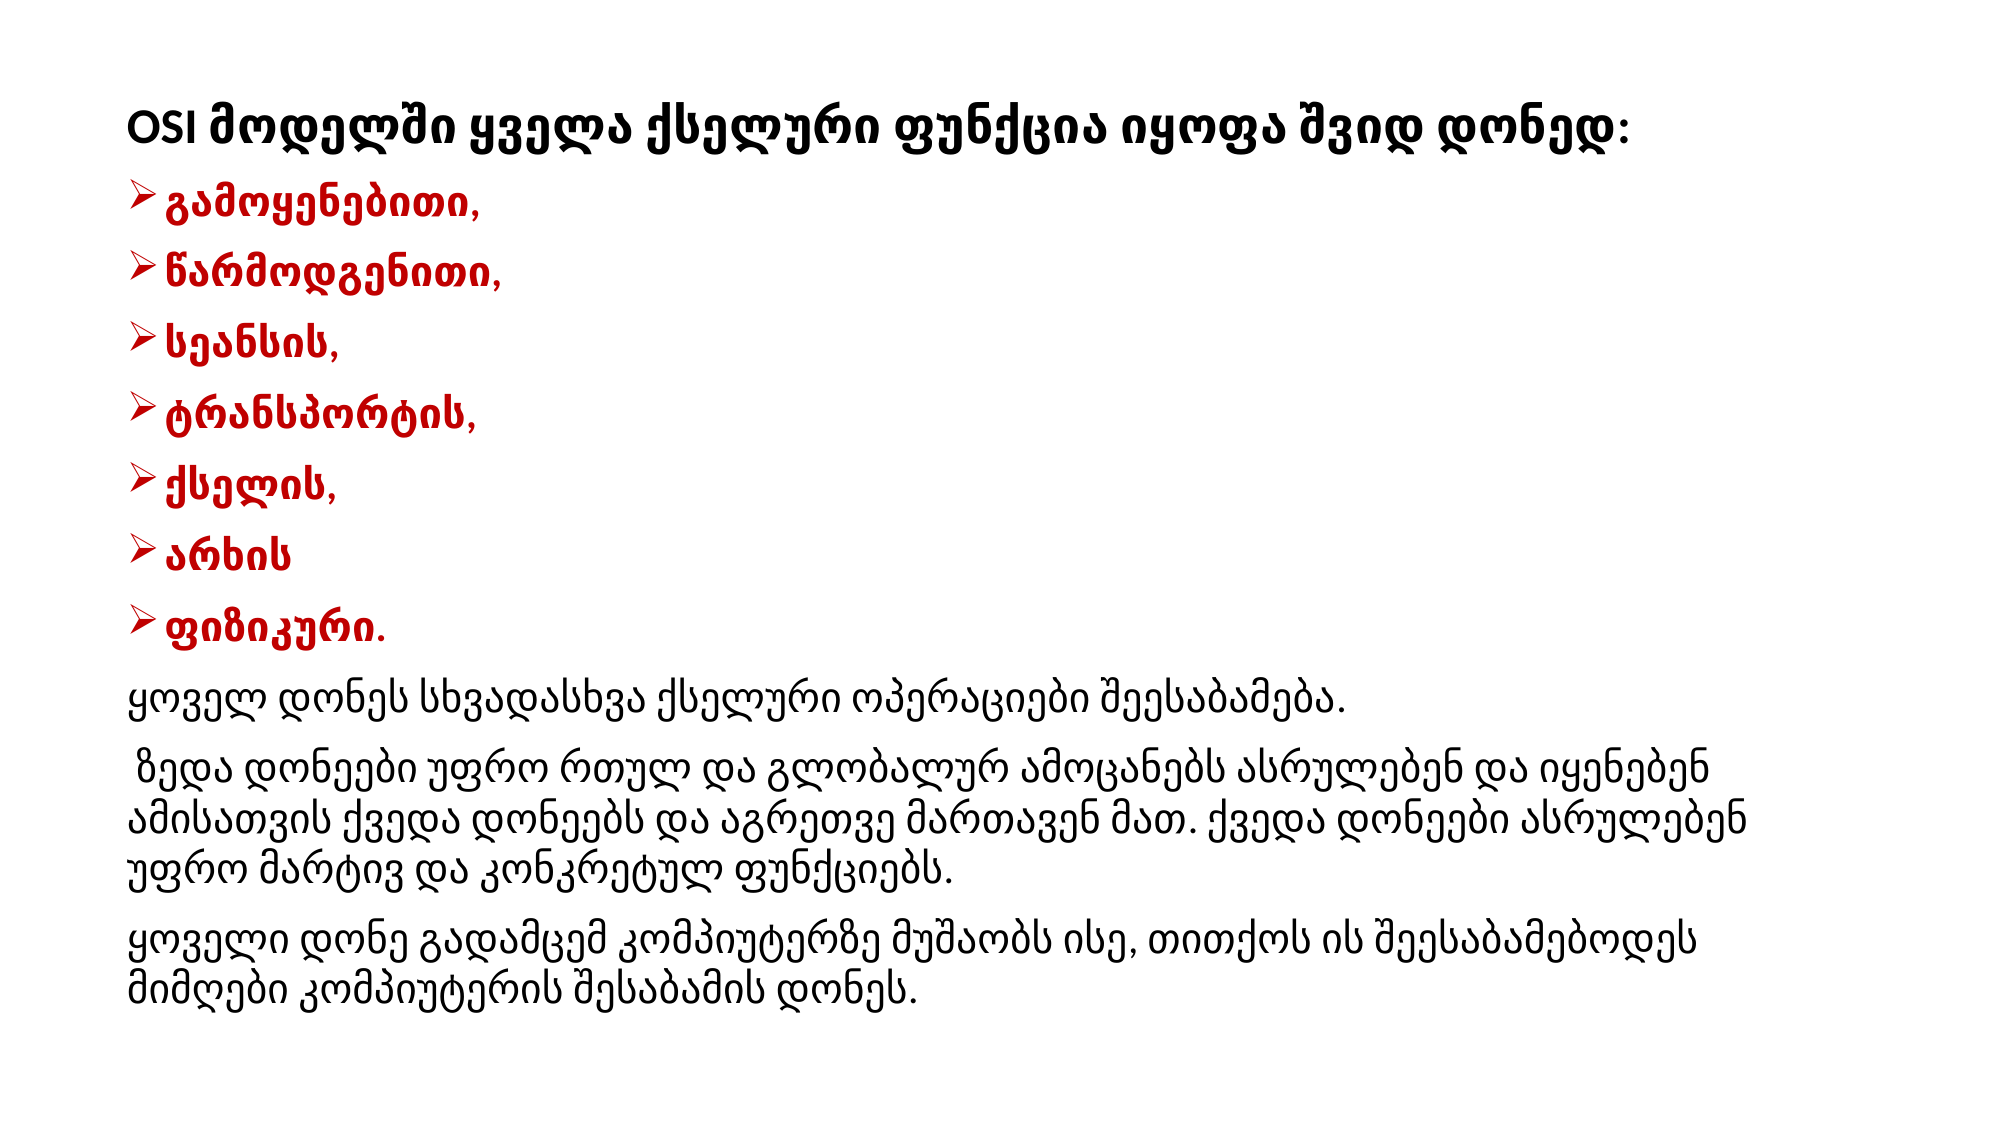

OSI მოდელში ყველა ქსელური ფუნქცია იყოფა შვიდ დონედ:
გამოყენებითი,
წარმოდგენითი,
სეანსის,
ტრანსპორტის,
ქსელის,
არხის
ფიზიკური.
ყოველ დონეს სხვადასხვა ქსელური ოპერაციები შეესაბამება.
 ზედა დონეები უფრო რთულ და გლობალურ ამოცანებს ასრულებენ და იყენებენ ამისათვის ქვედა დონეებს და აგრეთვე მართავენ მათ. ქვედა დონეები ასრულებენ უფრო მარტივ და კონკრეტულ ფუნქციებს.
ყოველი დონე გადამცემ კომპიუტერზე მუშაობს ისე, თითქოს ის შეესაბამებოდეს მიმღები კომპიუტერის შესაბამის დონეს.